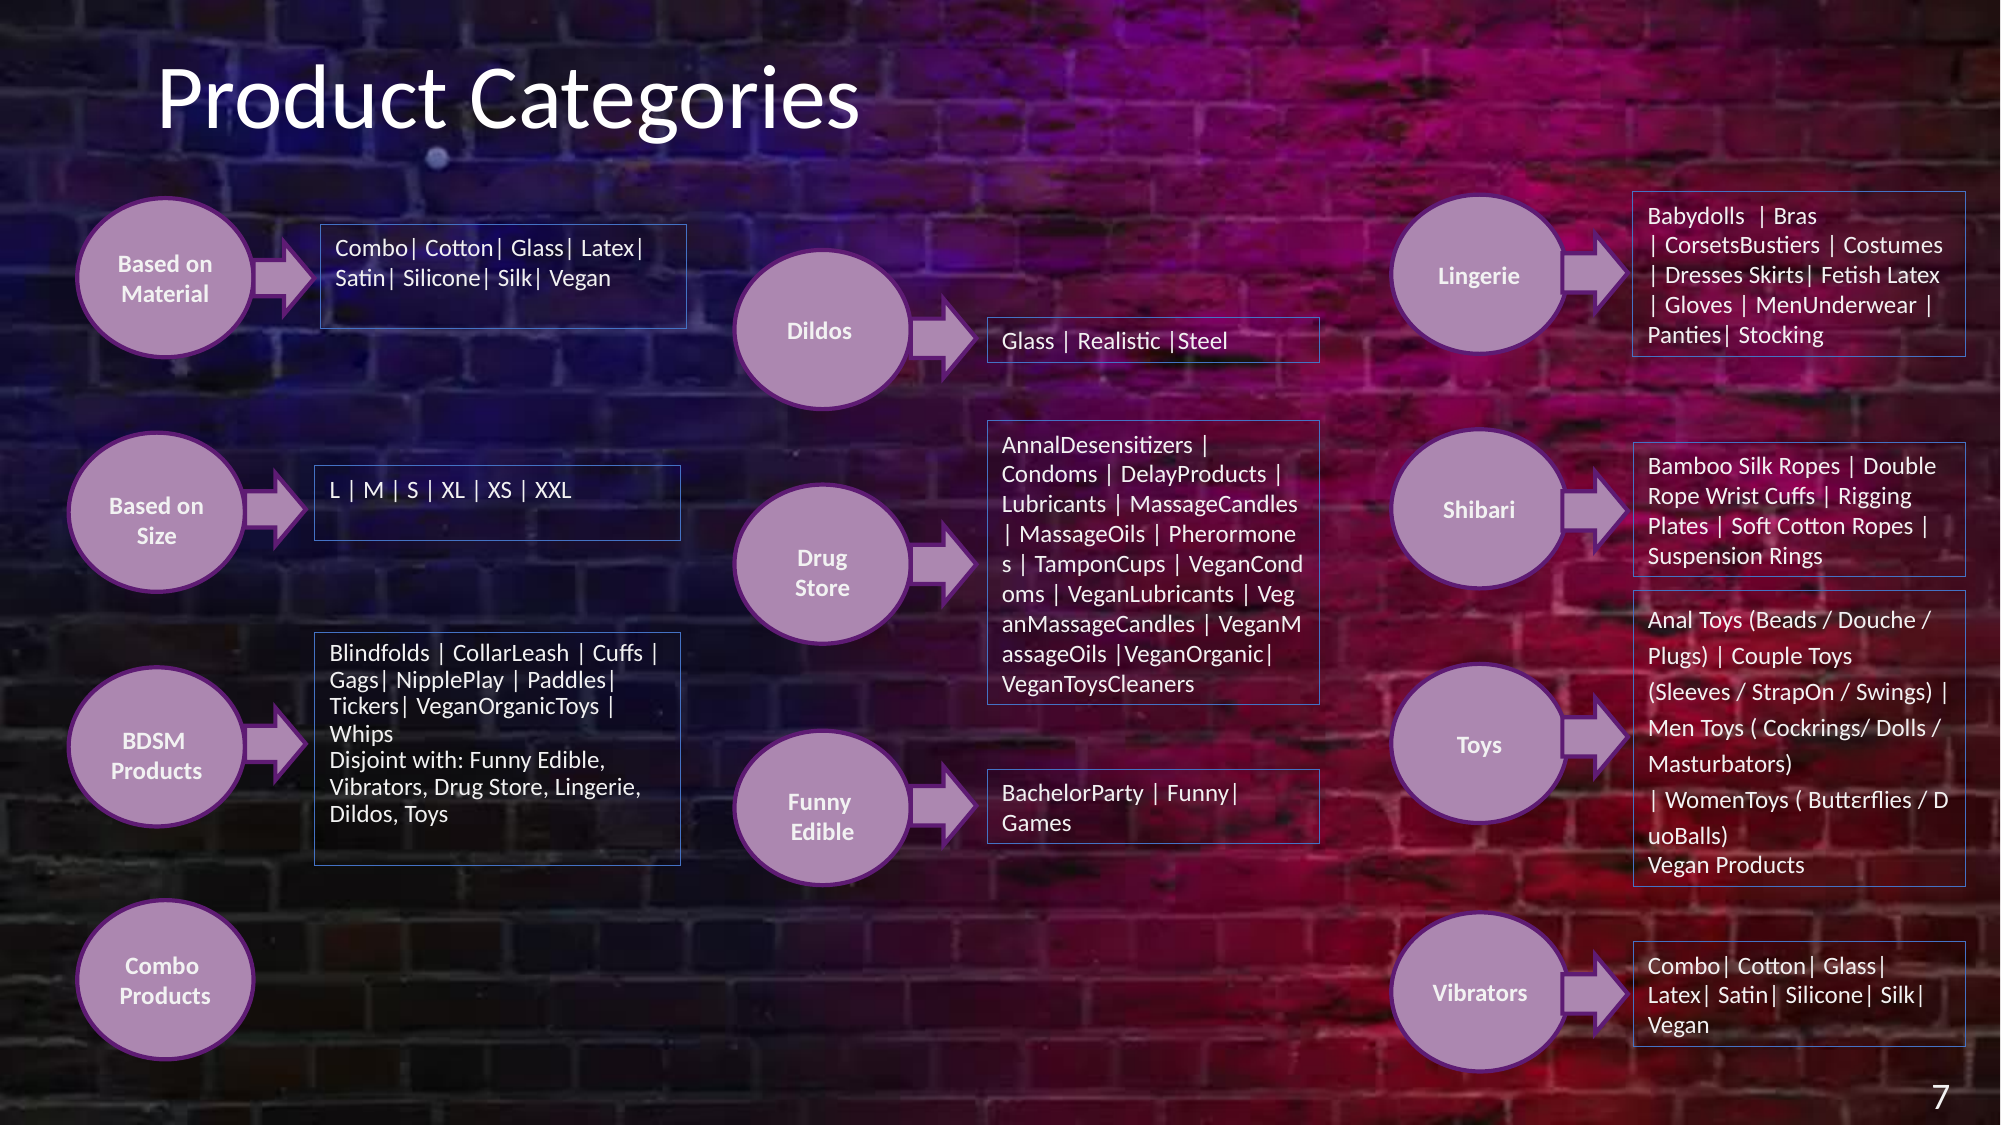

Product Categories
Babydolls  | Bras | CorsetsBustiers | Costumes  | Dresses Skirts| Fetish Latex | Gloves | MenUnderwear | Panties| Stocking
Lingerie
Based on Material
Combo| Cotton| Glass| Latex| Satin| Silicone| Silk| Vegan

Dildos

Glass | Realistic |Steel
AnnalDesensitizers | Condoms | DelayProducts | Lubricants | MassageCandles | MassageOils | Pherormones | TamponCups | VeganCondoms | VeganLubricants | VeganMassageCandles | VeganMassageOils |VeganOrganic|VeganToysCleaners
Shibari

Based on Size

Bamboo Silk Ropes | Double Rope Wrist Cuffs | Rigging Plates | Soft Cotton Ropes | Suspension Rings
L | M | S | XL | XS | XXL

Drug Store

Anal Toys (Beads / Douche / Plugs) | Couple Toys (Sleeves / StrapOn / Swings) | Men Toys ( Cockrings/ Dolls / Masturbators) | WomenToys ( Buttεrflies / DuoBalls)
Vegan Products
Blindfolds | CollarLeash | Cuffs | Gags| NipplePlay | Paddles| Tickers| VeganOrganicToys | Whips
Disjoint with: Funny Edible, Vibrators, Drug Store, Lingerie, Dildos, Toys

Toys

BDSM
Products

Funny
Edible

BachelorParty | Funny| Games
Combo
Products
Vibrators
Combo| Cotton| Glass| Latex| Satin| Silicone| Silk| Vegan

7